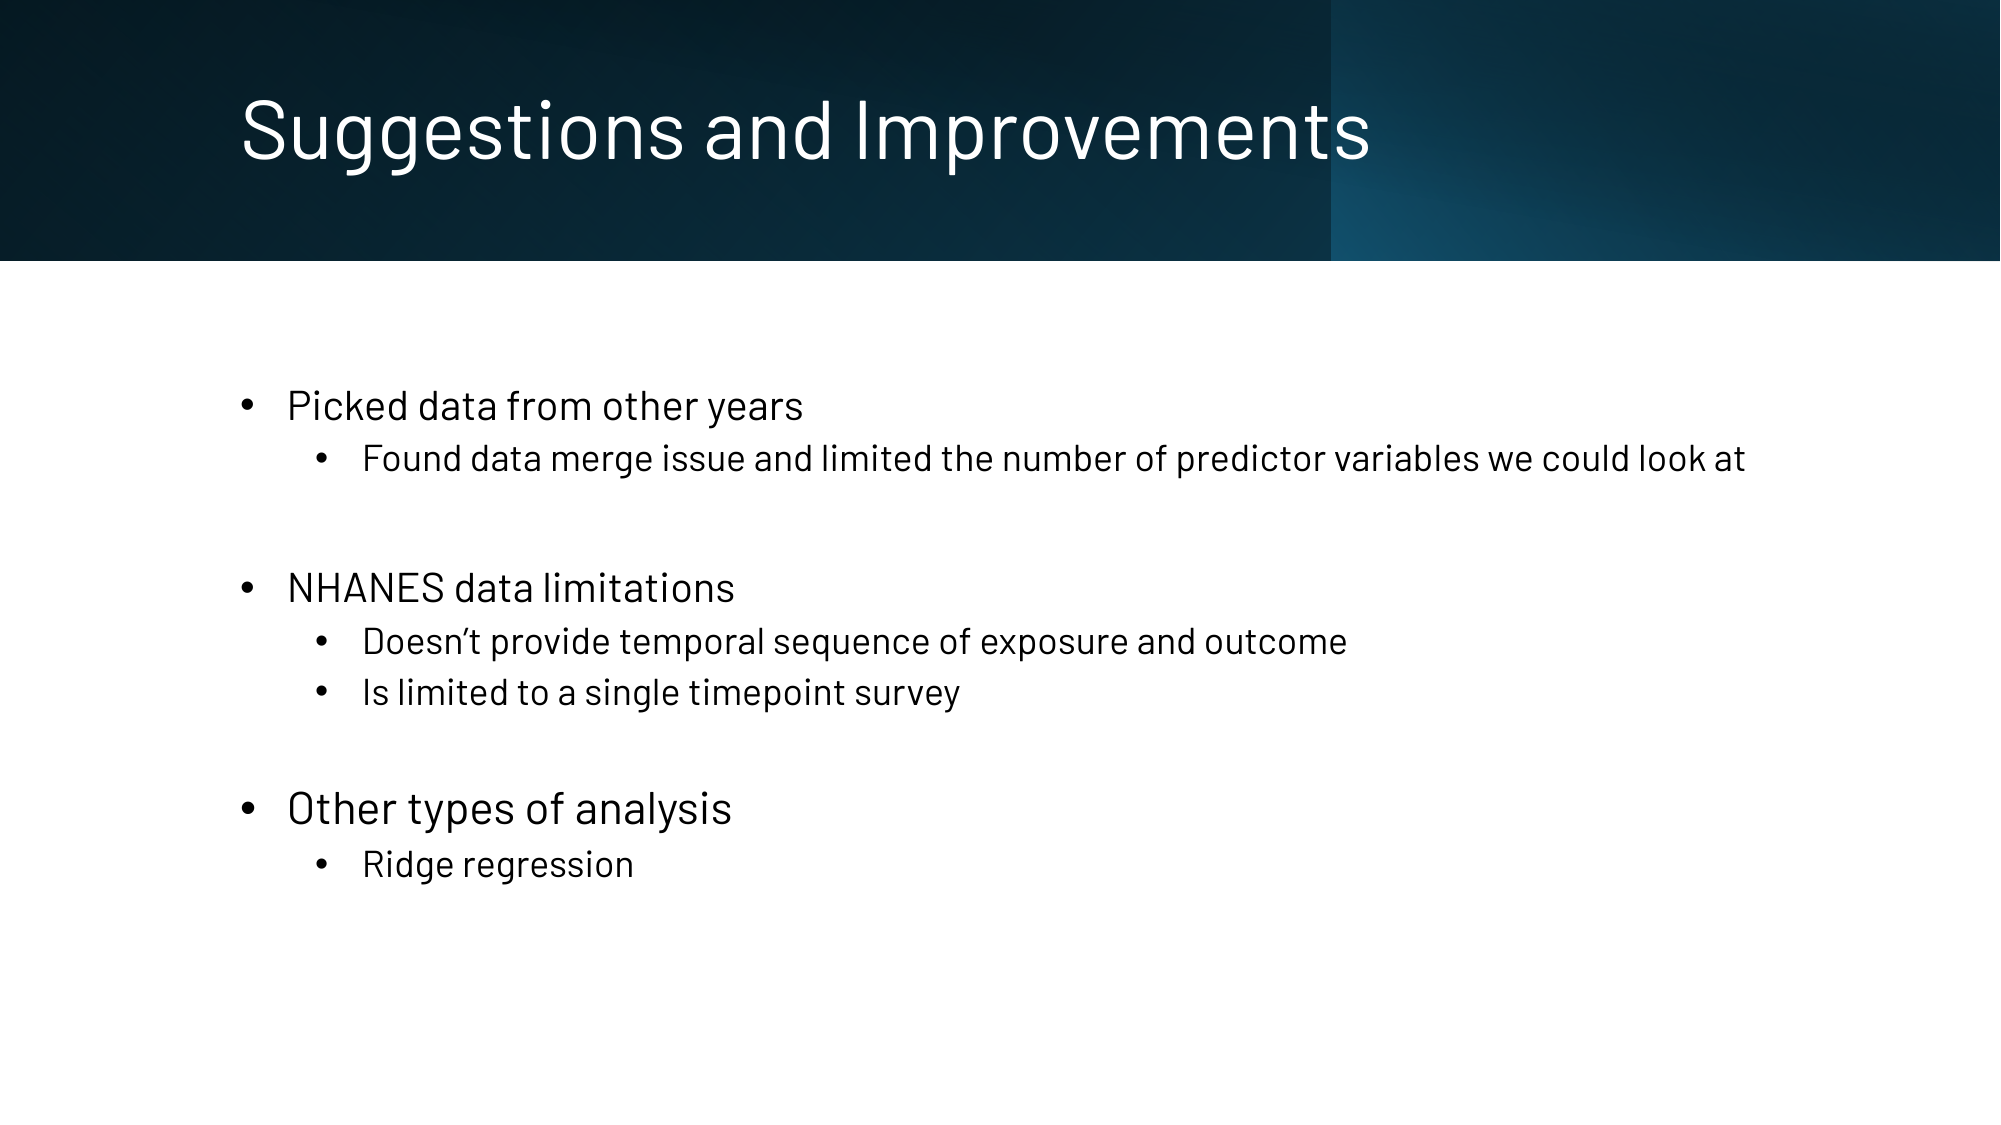

# Suggestions and Improvements
Picked data from other years
Found data merge issue and limited the number of predictor variables we could look at

NHANES data limitations
Doesn’t provide temporal sequence of exposure and outcome
Is limited to a single timepoint survey

Other types of analysis
Ridge regression